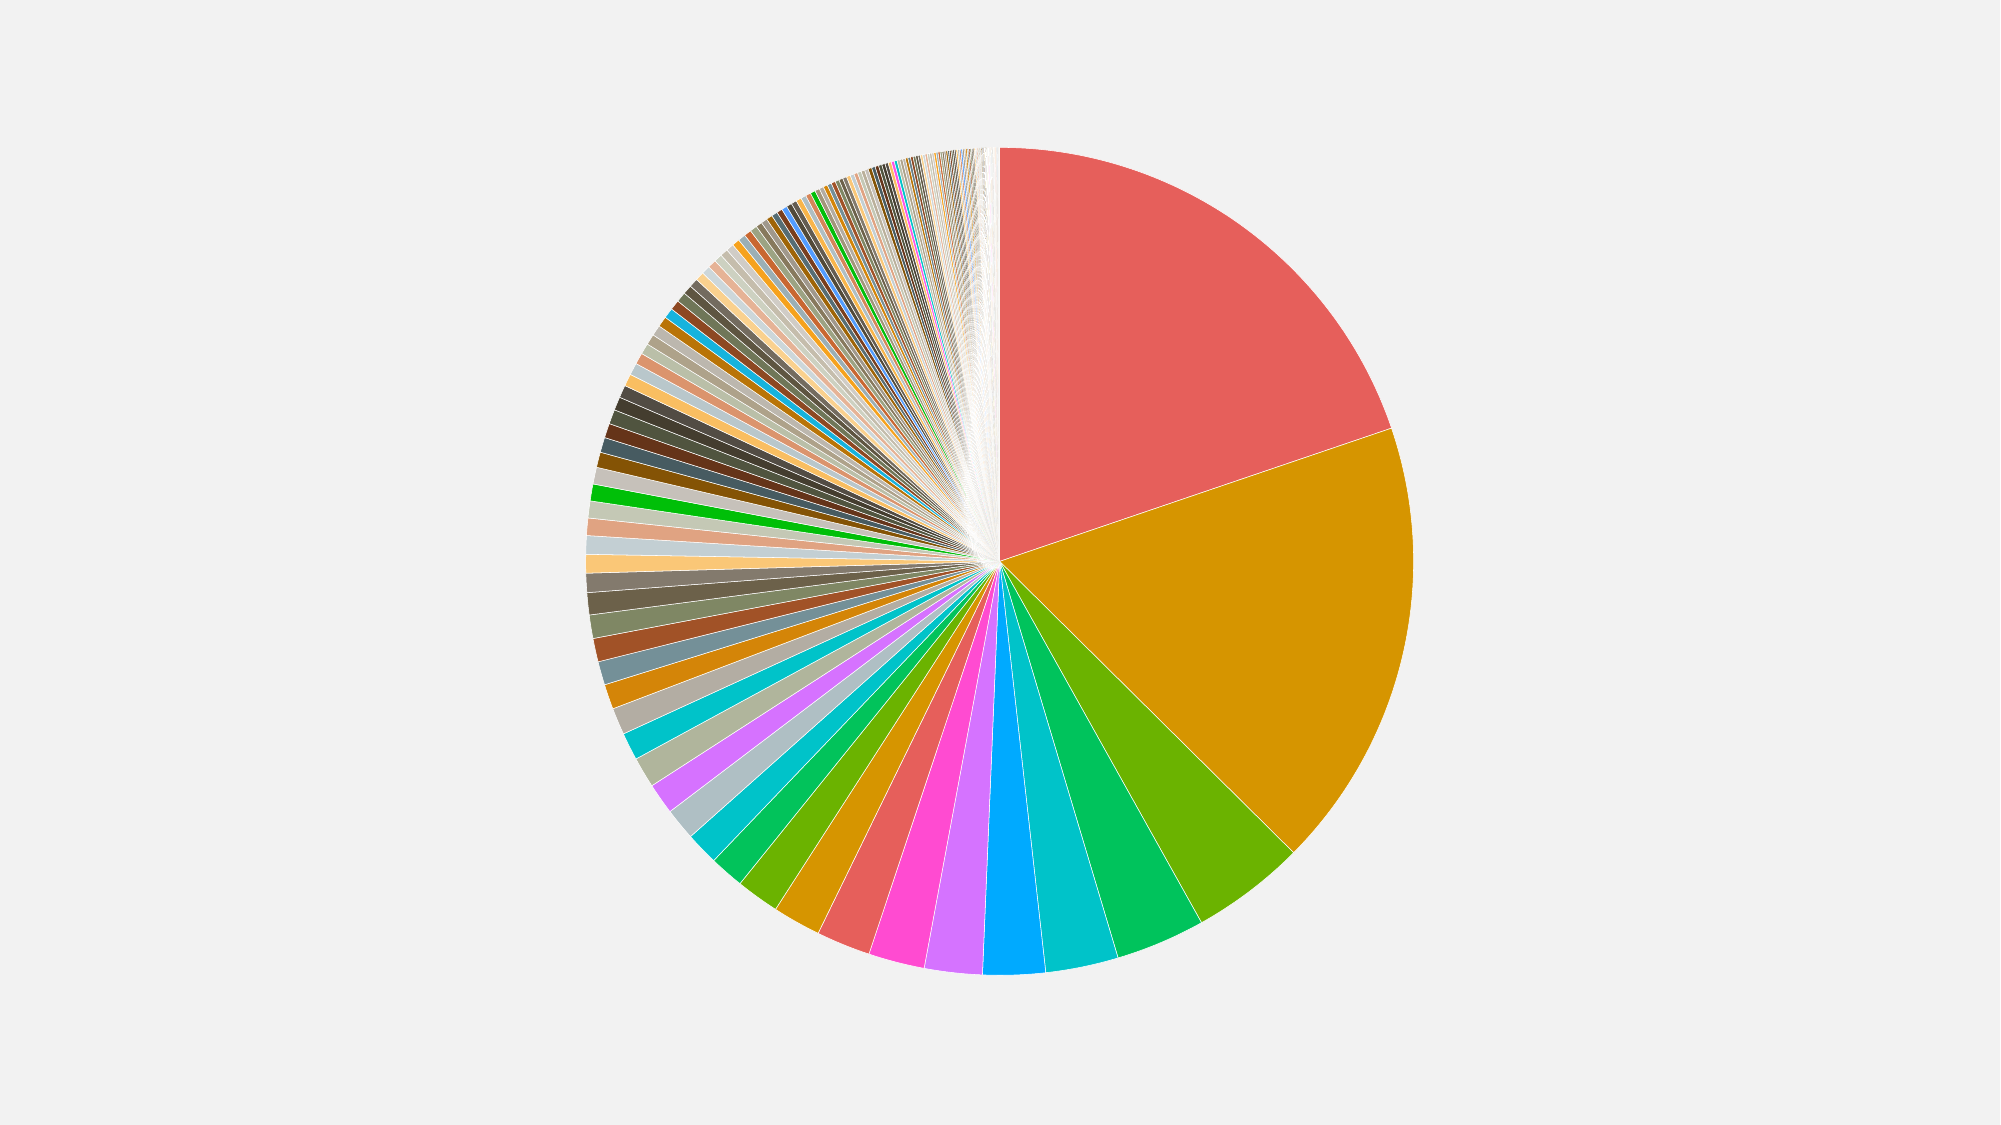

### Chart

| Category | Prop_Pop |
|---|---|
| China | 0.19786355304302217 |
| India | 0.1764089332947496 |
| United States of America | 0.044630782917162874 |
| Indonesia | 0.034906173234005425 |
| Brazil | 0.028386261084806023 |
| Pakistan | 0.024422878456326777 |
| Nigeria | 0.022603159034197292 |
| Bangladesh | 0.02189964233006586 |
| Russian Federation | 0.021132583443727267 |
| Japan | 0.018813753188802546 |
| Mexico | 0.01686416738073541 |
| Philippines | 0.013435306542015165 |
| Viet Nam | 0.012846757003739094 |
| Ethiopia | 0.012457341987469195 |
| Egypt | 0.012130170564084441 |
| Germany | 0.011955962201398614 |
| Iran (Islamic Republic of) | 0.010789284883777414 |
| Turkey | 0.01048224291192809 |
| Thailand | 0.009759224077078667 |
| Democratic Republic of the Congo | 0.009164287632603714 |
| France | 0.009160301604292308 |
| United Kingdom of Great Britain and Northern Ireland | 0.009154963195798926 |
| Italy | 0.008663631103626588 |
| South Africa | 0.0074836503342517735 |
| Myanmar | 0.007299366795072482 |
| Republic of Korea | 0.0072360312297889175 |
| Ukraine | 0.006786089385777167 |
| Colombia | 0.006605153609984191 |
| Spain | 0.006603948738758404 |
| United Republic of Tanzania | 0.0065492544435238895 |
| Argentina | 0.005964196051123505 |
| Kenya | 0.005875697560291992 |
| Sudan | 0.0056631497295469785 |
| Poland | 0.005629465666326893 |
| Algeria | 0.005231063360270489 |
| Canada | 0.0049349471879345415 |
| Uganda | 0.004796200408904202 |
| Morocco | 0.004700052900192274 |
| Iraq | 0.0044245496121053125 |
| Peru | 0.004245798955439649 |
| Venezuela (Bolivarian Republic of) | 0.004156041924848476 |
| Uzbekistan | 0.004127889121282537 |
| Afghanistan | 0.004083444023639236 |
| Malaysia | 0.004024354641643381 |
| Nepal | 0.003906236037623464 |
| Saudi Arabia | 0.0039009024650882326 |
| Democratic People's Republic of Korea | 0.0035719715847542534 |
| Ghana | 0.003478752326175423 |
| Mozambique | 0.0034402004674011256 |
| Yemen | 0.0033503650339403823 |
| Angola | 0.0033048198496012622 |
| Australia | 0.0031700296264493538 |
| Romania | 0.0030558413679039986 |
| Madagascar | 0.0029976721553886024 |
| C√¥te d'Ivoire | 0.002941032410460291 |
| Sri Lanka | 0.002926421145997366 |
| Cameroon | 0.0028408654865690534 |
| Syrian Arab Republic | 0.002774611408309275 |
| Chile | 0.0024531682385164006 |
| Netherlands | 0.0024298261286851666 |
| Kazakhstan | 0.0023950199845380127 |
| Niger | 0.002327619735266216 |
| Burkina Faso | 0.0022159962552607848 |
| Malawi | 0.002154729558542255 |
| Ecuador | 0.002141932520497252 |
| Mali | 0.0021269350236330646 |
| Guatemala | 0.0020853858657245623 |
| Cambodia | 0.0020607910388556246 |
| Zimbabwe | 0.002049951365065729 |
| Zambia | 0.0019792770334900547 |
| Senegal | 0.0018455342478841882 |
| Somalia | 0.001711741977296779 |
| Chad | 0.0016792716254013576 |
| Cuba | 0.0016630106794237069 |
| Greece | 0.0016582205854028084 |
| Belgium | 0.0015890203076947753 |
| Guinea | 0.0015487481281654548 |
| Tunisia | 0.0015452879878764254 |
| Portugal | 0.0015437545161486126 |
| Czechia | 0.0015317959745303185 |
| Hungary | 0.001464372833969268 |
| Rwanda | 0.0014633395046991105 |
| Haiti | 0.0014347841422762324 |
| Dominican Republic | 0.001422176831999126 |
| Bolivia (Plurinational State of) | 0.0014217421910859259 |
| Belarus | 0.0014073118061369468 |
| Sweden | 0.001367638934750114 |
| Azerbaijan | 0.0013092966226601905 |
| Benin | 0.0013056964434616262 |
| Burundi | 0.0012378007490540873 |
| Austria | 0.001231231373102069 |
| Honduras | 0.0011637839304241763 |
| Switzerland | 0.001137161401797526 |
| Bulgaria | 0.0011020482273158114 |
| Tajikistan | 0.00109496972201595 |
| Israel | 0.0010510362981031947 |
| Jordan | 0.001027205413985741 |
| China, Hong Kong SAR | 0.001025049783601551 |
| Papua New Guinea | 0.0010102791119312724 |
| United Arab Emirates | 0.000978520534786852 |
| Serbia | 0.0009536143064643516 |
| Togo | 0.0009248241513414726 |
| Sierra Leone | 0.000904611289721795 |
| El Salvador | 0.0008990816284619097 |
| Lao People's Democratic Republic | 0.0008937076149208329 |
| Paraguay | 0.0008923766254947228 |
| Libya | 0.0008752591685346232 |
| Nicaragua | 0.0008260642873951052 |
| Denmark | 0.0008106649085450182 |
| Slovakia | 0.000794422017898471 |
| Kyrgyzstan | 0.0007891400506637021 |
| Finland | 0.0007840353747108621 |
| Turkmenistan | 0.0007402806284424061 |
| Singapore | 0.0007138326591483084 |
| Norway | 0.0007109863756515806 |
| Lebanon | 0.0006586808398664123 |
| South Sudan | 0.0006578220617737346 |
| Costa Rica | 0.0006522188743777926 |
| Ireland | 0.0006475821446553284 |
| Croatia | 0.0006354546380843992 |
| Georgia | 0.0006313133942730407 |
| New Zealand | 0.0006304723860839197 |
| Central African Republic | 0.0006288908809775163 |
| Eritrea | 0.0006240866052850783 |
| Congo | 0.0006157093883371138 |
| Republic of Moldova | 0.0006042420104413596 |
| West Bank and Gaza Strip | 0.0005832539602248538 |
| Liberia | 0.0005511028386528505 |
| Puerto Rico | 0.0005478568179543605 |
| Bosnia and Herzegovina | 0.0005423892657286597 |
| Panama | 0.0005218283129830456 |
| Mauritania | 0.0005139507084130065 |
| Uruguay | 0.0004946255835493981 |
| Lithuania | 0.0004684083865044276 |
| Oman | 0.00045507474467143305 |
| Albania | 0.00044111379833114585 |
| Armenia | 0.0004326179332295114 |
| Kuwait | 0.00042732570691320304 |
| Jamaica | 0.0004093064375414404 |
| Serbia & Montenegro | 0.00040681016976782183 |
| Mongolia | 0.00039438628338736424 |
| Namibia | 0.00031789556634843126 |
| Latvia | 0.00031723529088194637 |
| North Macedonia | 0.00030317685064674374 |
| Slovenia | 0.0002980488593408663 |
| Lesotho | 0.0002976195273800368 |
| Botswana | 0.00029098402194296024 |
| Gambia | 0.00023978686656261336 |
| Gabon | 0.00023374623290843983 |
| Qatar | 0.00022429709688599 |
| Guinea-Bissau | 0.00022311042778261673 |
| Estonia | 0.00019733159851910027 |
| Trinidad and Tobago | 0.00019360560285790491 |
| Mauritius | 0.0001812420721709872 |
| Eswatini | 0.00017430928171130537 |
| Bahrain | 0.00016024496166863858 |
| Cyprus | 0.00015804853145540105 |
| Timor-Leste | 0.0001450999232279721 |
| Equatorial Guinea | 0.00013340096573088688 |
| Fiji | 0.00012491960850370283 |
| Djibouti | 0.00012239437391162004 |
| Guyana | 0.0001108378529154627 |
| Bhutan | 0.00010291418033936948 |
| Comoros | 9.840128539685427e-05 |
| China, Macao SAR | 7.678128228157929e-05 |
| Suriname | 7.603851825406808e-05 |
| Solomon Islands | 7.500885876665522e-05 |
| Luxembourg | 7.32803992490117e-05 |
| Cabo Verde | 7.240915205007495e-05 |
| Montenegro | 6.61736773973804e-05 |
| Malta | 6.074783836887677e-05 |
| Brunei Darussalam | 5.607192352177275e-05 |
| Maldives | 5.1949395602411974e-05 |
| Bahamas | 5.130904297869398e-05 |
| Belize | 4.5558705449765484e-05 |
| Iceland | 4.548170525271058e-05 |
| Barbados | 4.078292358157119e-05 |
| French Polynesia | 3.853407256059495e-05 |
| New Caledonia | 3.600248516682761e-05 |
| Vanuatu | 3.36020802735713e-05 |
| Samoa | 2.7126194075740258e-05 |
| Sao Tome and Principe | 2.4920344753458205e-05 |
| Saint Lucia | 2.4811352205942972e-05 |
| Guam | 2.339077115042759e-05 |
| Saint Vincent and the Grenadines | 1.5997912260661827e-05 |
| Micronesia (Federated States of) | 1.5442339773417337e-05 |
| Grenada | 1.5315927990474308e-05 |
| Tonga | 1.511990450640221e-05 |
| Aruba | 1.473698306468297e-05 |
| Netherlands Antilles | 1.4723486419255531e-05 |
| Kiribati | 1.463886122916458e-05 |
| Antigua and Barbuda | 1.3653263599905456e-05 |
| Seychelles | 1.3178344782314962e-05 |
| Andorra | 1.1465803966710333e-05 |
| Dominica | 1.0482033073750753e-05 |
| Cura√ßao | 1.0116473781949951e-05 |
| Bermuda | 9.360359900321098e-06 |
| Northern Mariana Islands | 8.756876360577396e-06 |
| American Samoa | 8.362570437277066e-06 |
| Greenland | 8.307833588872859e-06 |
| Cayman Islands | 7.746079556471877e-06 |
| Marshall Islands | 7.698437621373936e-06 |
| Saint Kitts and Nevis | 7.417103921098558e-06 |
| Monaco | 5.243671013060652e-06 |
| San Marino | 4.482166628333589e-06 |
| Turks and Caicos Islands | 4.2274429304930935e-06 |
| British Virgin Islands | 3.799472866815445e-06 |
| Palau | 2.9898290875517262e-06 |
| Cook Islands | 2.7170582136804636e-06 |
| Sint Maarten (Dutch part) | 2.4039197296183746e-06 |
| Wallis and Futuna Islands | 1.9887531301830683e-06 |
| Anguilla | 1.9490705461045715e-06 |
| Bonaire, Saint Eustatius and Saba | 1.535942714860721e-06 |
| Nauru | 1.525137243446005e-06 |
| Tuvalu | 1.5194286925099286e-06 |
| Montserrat | 7.166922598788627e-07 |
| Niue | 2.469029830580709e-07 |
| Tokelau | 1.8415785319782526e-07 |